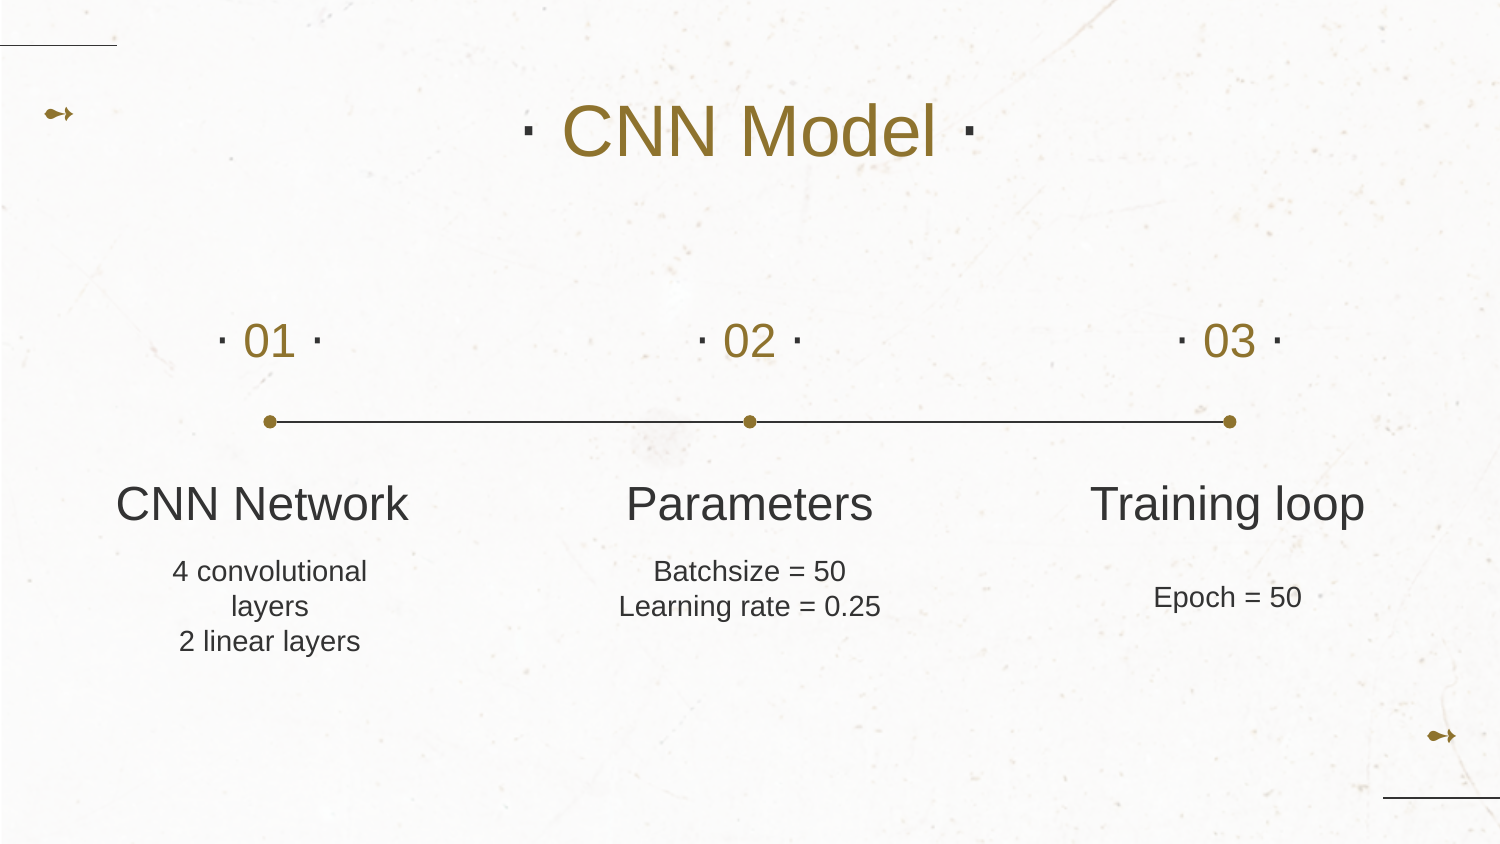

# ⋅ CNN Model ⋅
⋅ 01 ⋅
⋅ 02 ⋅
⋅ 03 ⋅

CNN Network
Parameters
Training loop
4 convolutional layers
2 linear layers
Batchsize = 50
Learning rate = 0.25
Epoch = 50